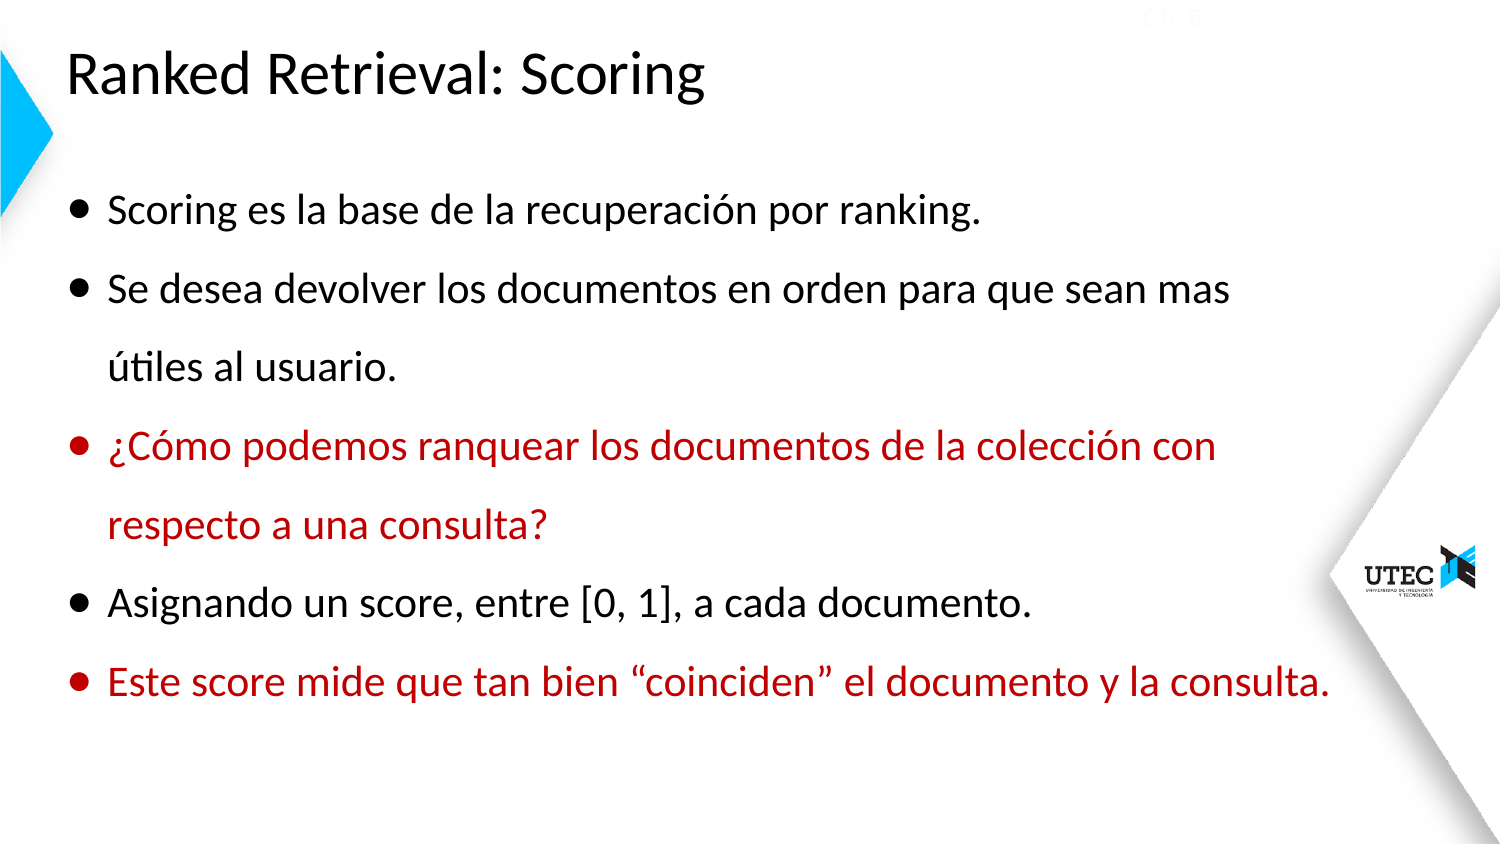

Ch. 6
# Ranked Retrieval: Scoring
Scoring es la base de la recuperación por ranking.
Se desea devolver los documentos en orden para que sean mas útiles al usuario.
¿Cómo podemos ranquear los documentos de la colección con respecto a una consulta?
Asignando un score, entre [0, 1], a cada documento.
Este score mide que tan bien “coinciden” el documento y la consulta.